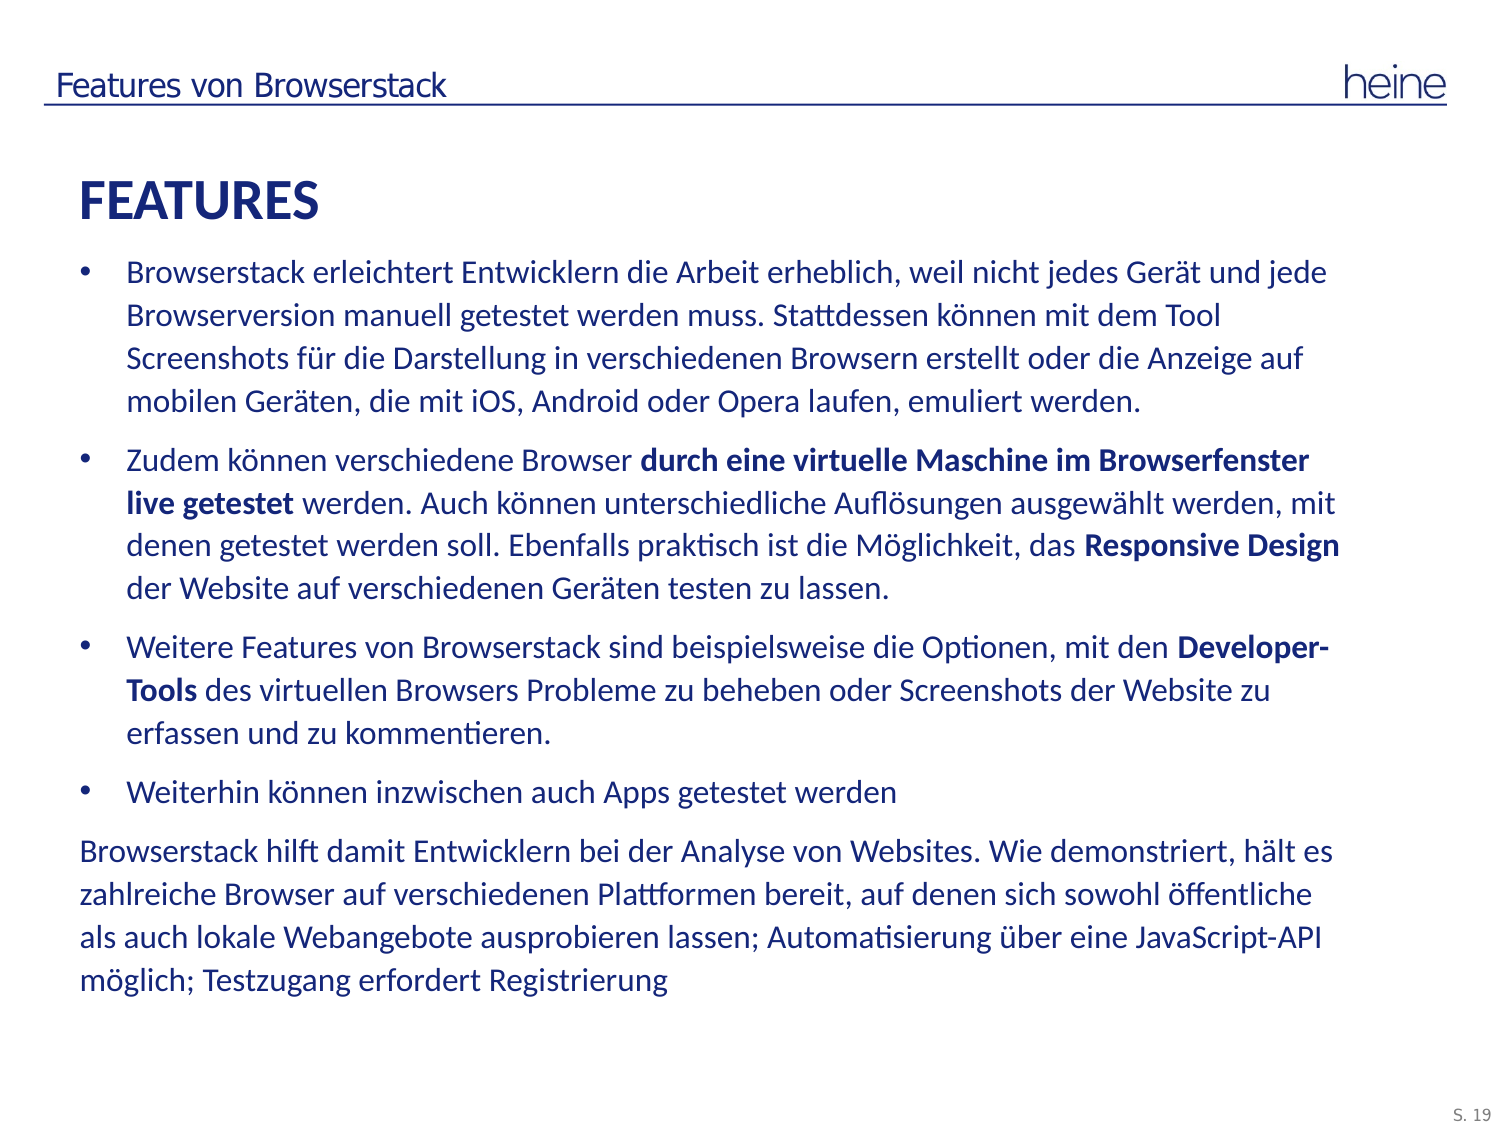

Features von Browserstack
FEATURES
Browserstack erleichtert Entwicklern die Arbeit erheblich, weil nicht jedes Gerät und jede Browserversion manuell getestet werden muss. Stattdessen können mit dem Tool Screenshots für die Darstellung in verschiedenen Browsern erstellt oder die Anzeige auf mobilen Geräten, die mit iOS, Android oder Opera laufen, emuliert werden.
Zudem können verschiedene Browser durch eine virtuelle Maschine im Browserfenster live getestet werden. Auch können unterschiedliche Auflösungen ausgewählt werden, mit denen getestet werden soll. Ebenfalls praktisch ist die Möglichkeit, das Responsive Design der Website auf verschiedenen Geräten testen zu lassen.
Weitere Features von Browserstack sind beispielsweise die Optionen, mit den Developer-Tools des virtuellen Browsers Probleme zu beheben oder Screenshots der Website zu erfassen und zu kommentieren.
Weiterhin können inzwischen auch Apps getestet werden
Browserstack hilft damit Entwicklern bei der Analyse von Websites. Wie demonstriert, hält es zahlreiche Browser auf verschiedenen Plattformen bereit, auf denen sich sowohl öffentliche als auch lokale Webangebote ausprobieren lassen; Automatisierung über eine JavaScript-API möglich; Testzugang erfordert Registrierung